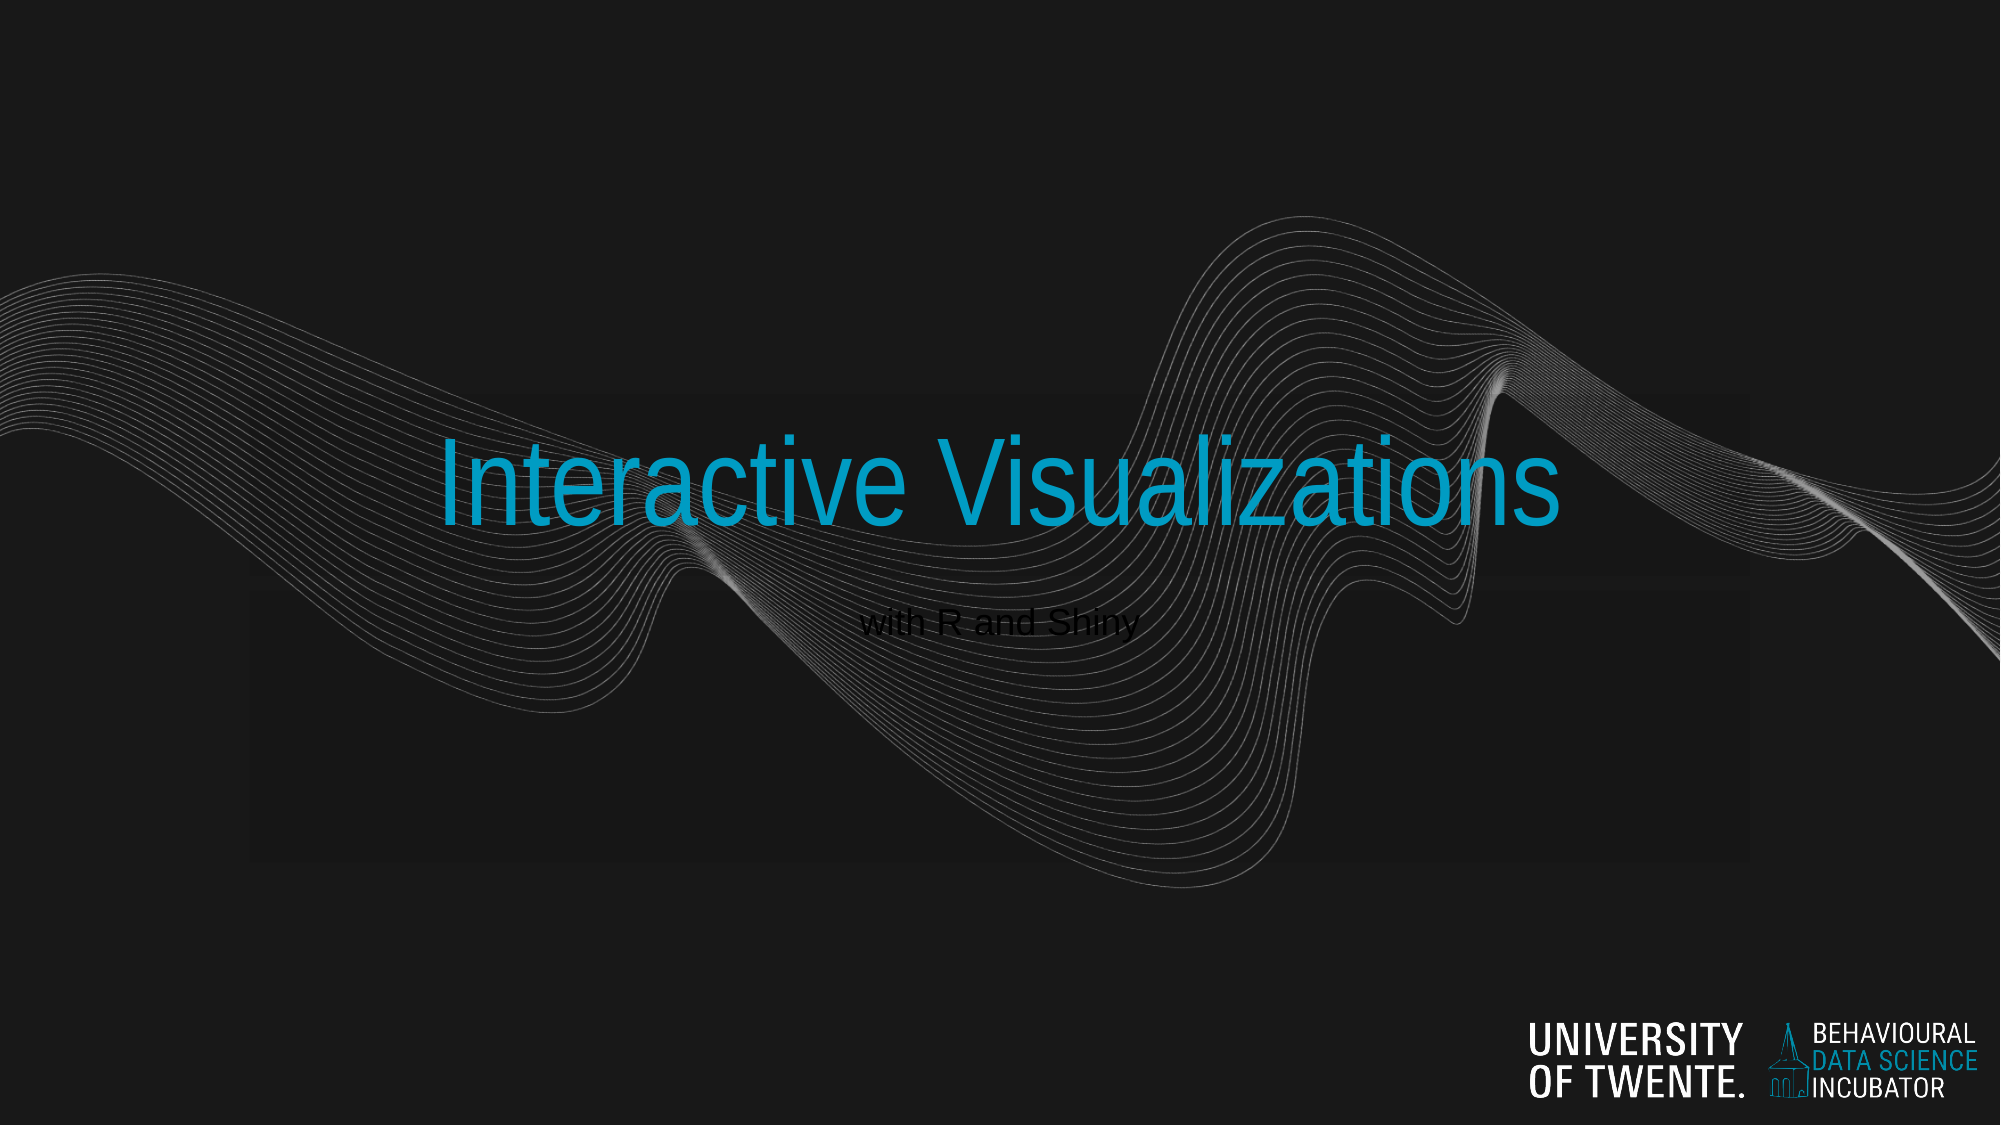

# Interactive Visualizations
with R and Shiny